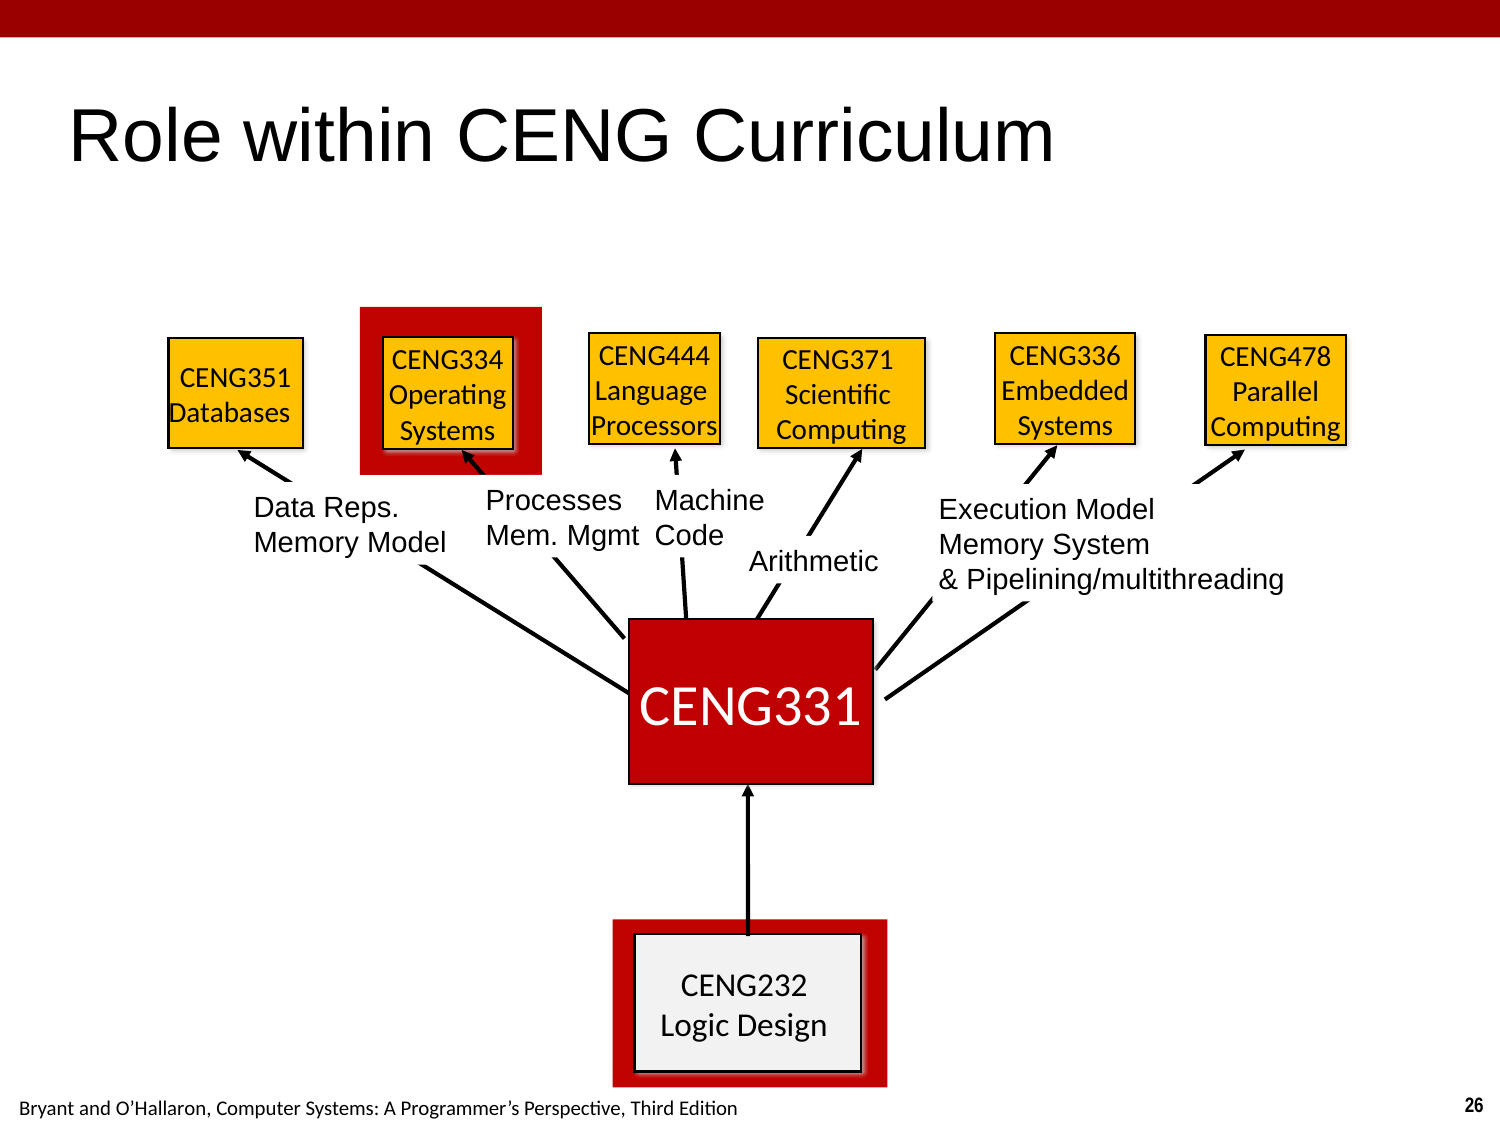

# Role within CENG Curriculum

CENG444
Language
Processors
CENG336
Embedded
Systems

CENG478
Parallel
Computing

CENG334
Operating
Systems
CENG351
Databases
CENG371
Scientific
Computing

Processes
Mem. Mgmt
Machine
Code
Data Reps.
Memory Model
Execution Model
Memory System
& Pipelining/multithreading
Arithmetic
CENG331

CENG232
Logic Design